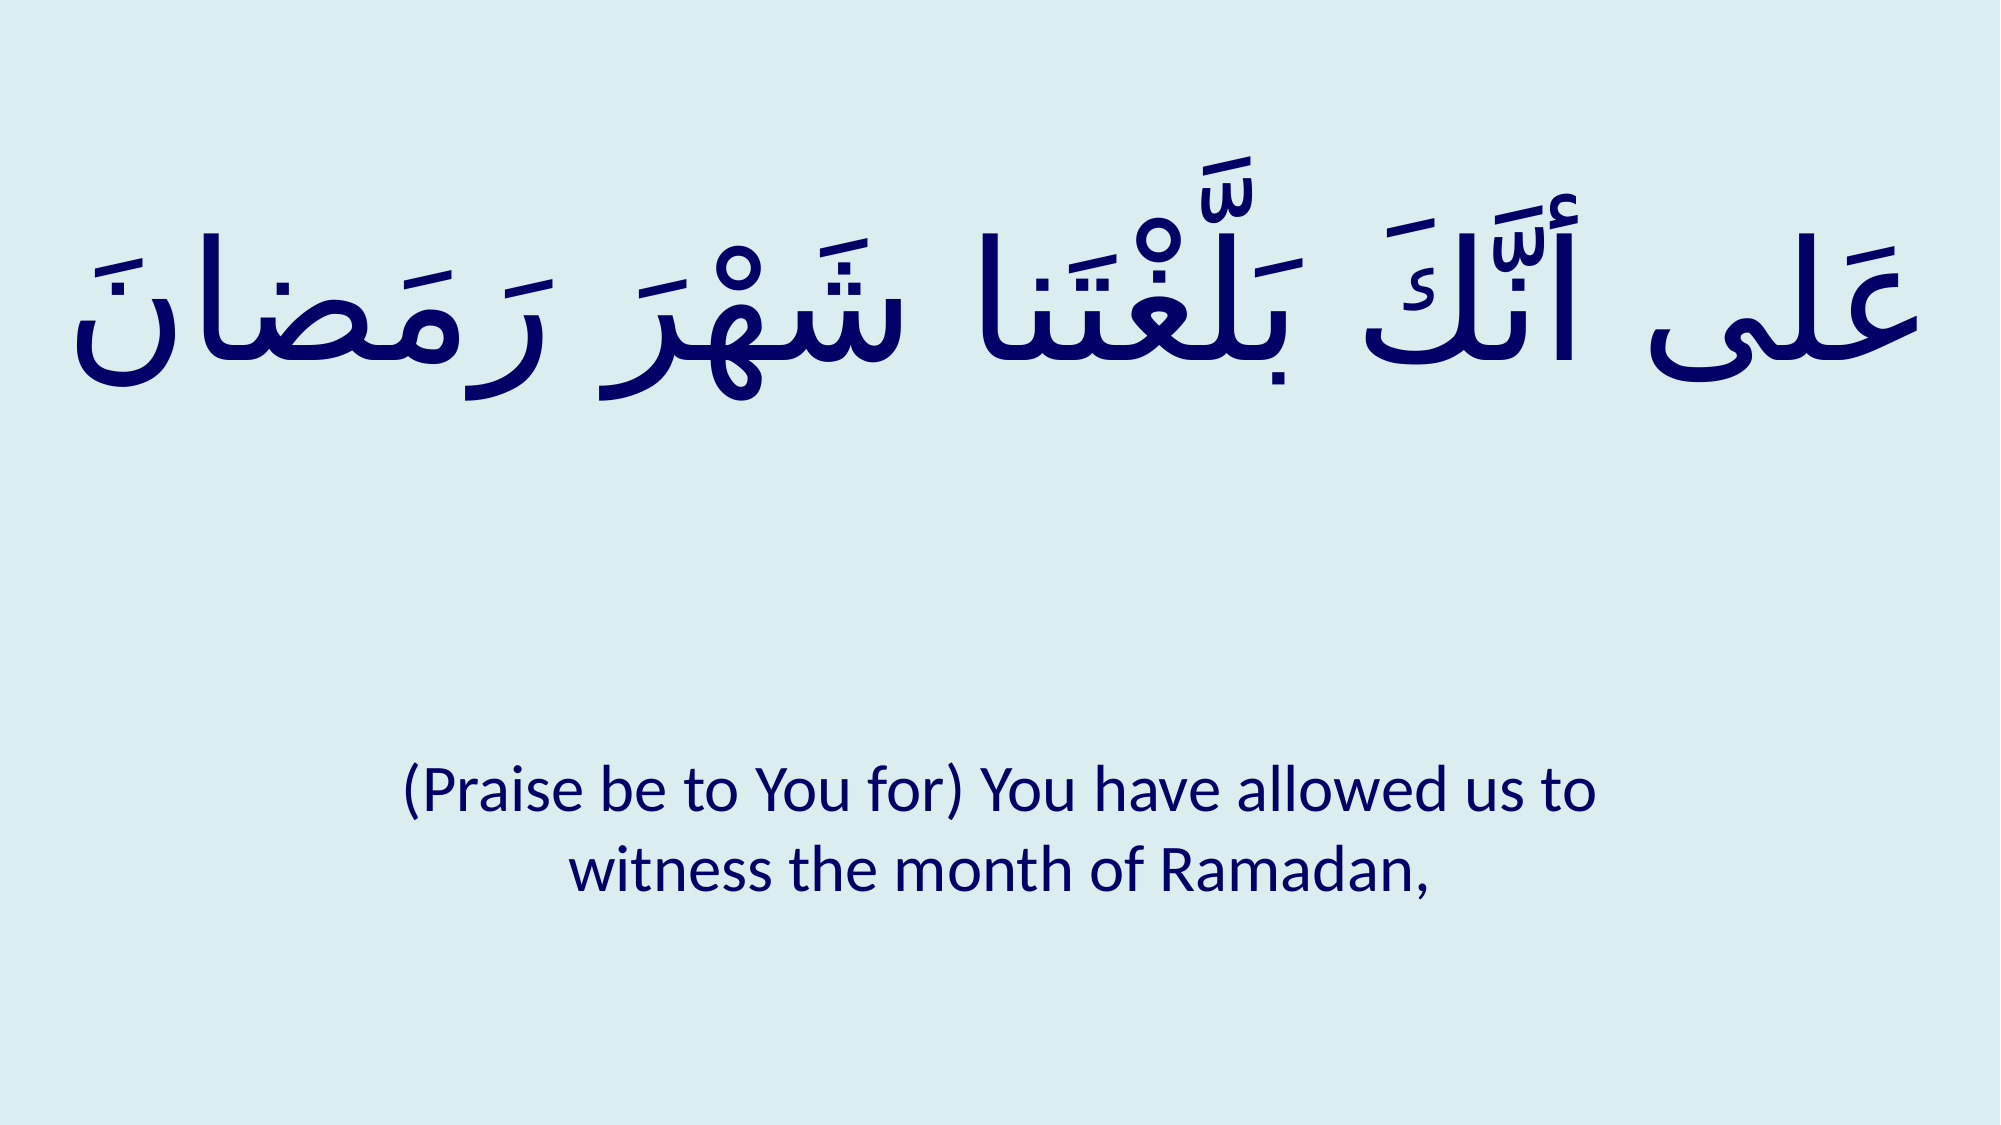

# عَلى أنَّكَ بَلَّغْتَنا شَهْرَ رَمَضانَ
(Praise be to You for) You have allowed us to witness the month of Ramadan,